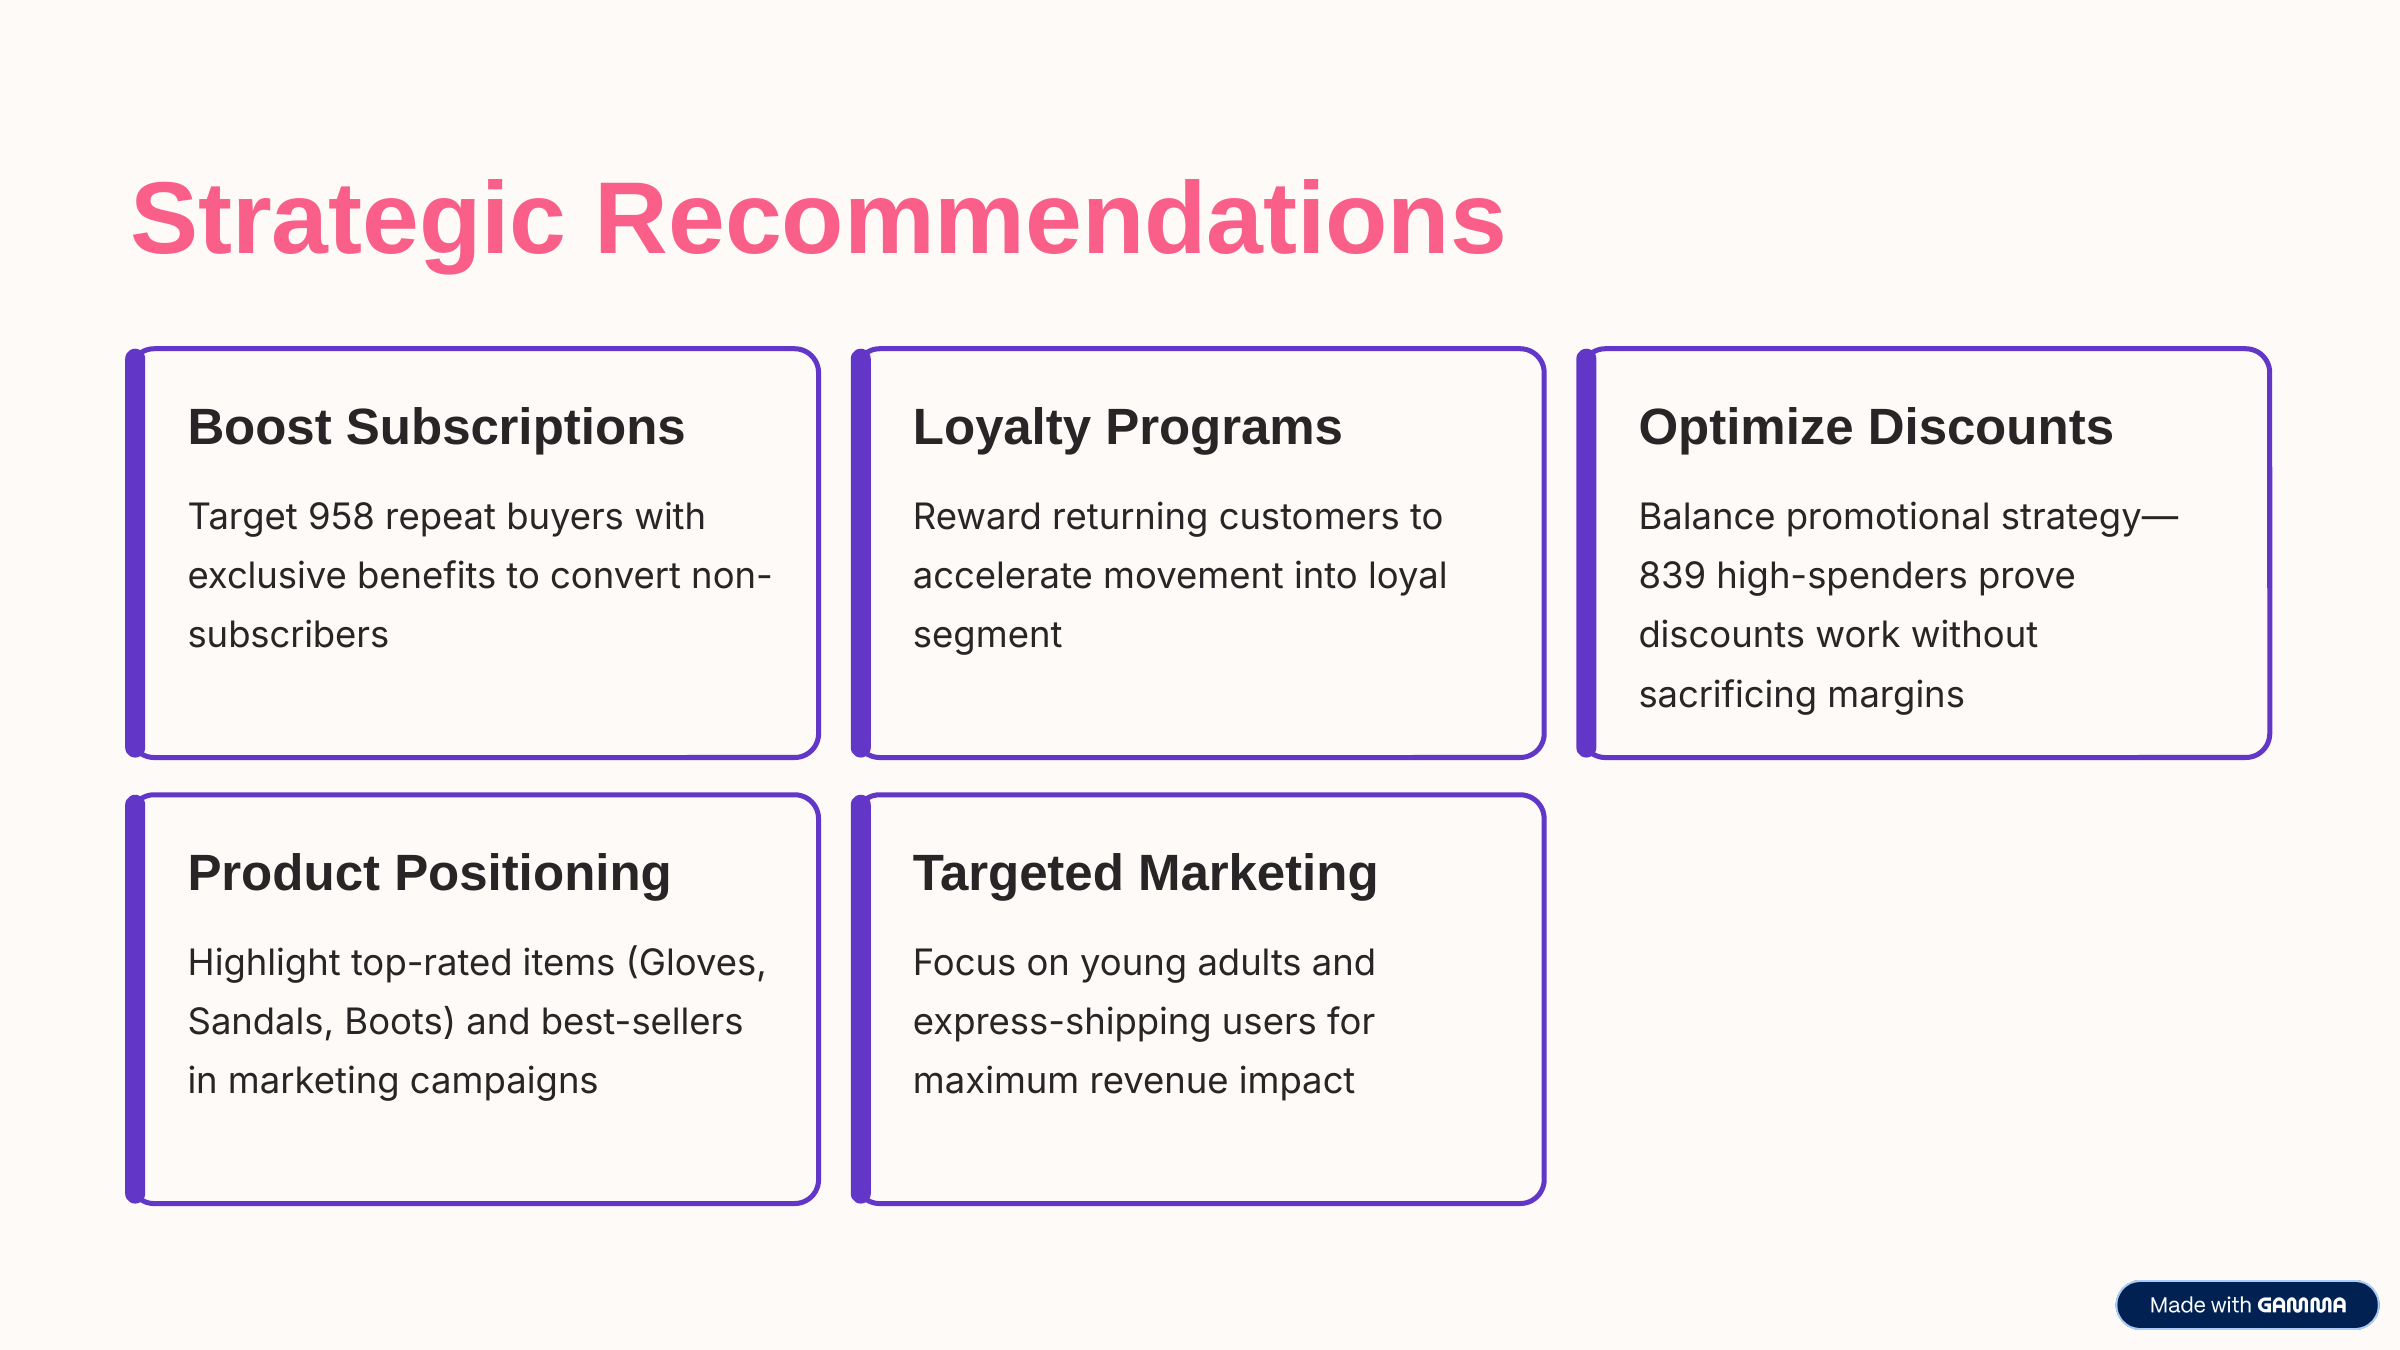

Strategic Recommendations

Boost Subscriptions
Loyalty Programs
Optimize Discounts
Target 958 repeat buyers with exclusive benefits to convert non-subscribers
Reward returning customers to accelerate movement into loyal segment
Balance promotional strategy—839 high-spenders prove discounts work without sacrificing margins

Product Positioning
Targeted Marketing
Highlight top-rated items (Gloves, Sandals, Boots) and best-sellers in marketing campaigns
Focus on young adults and express-shipping users for maximum revenue impact